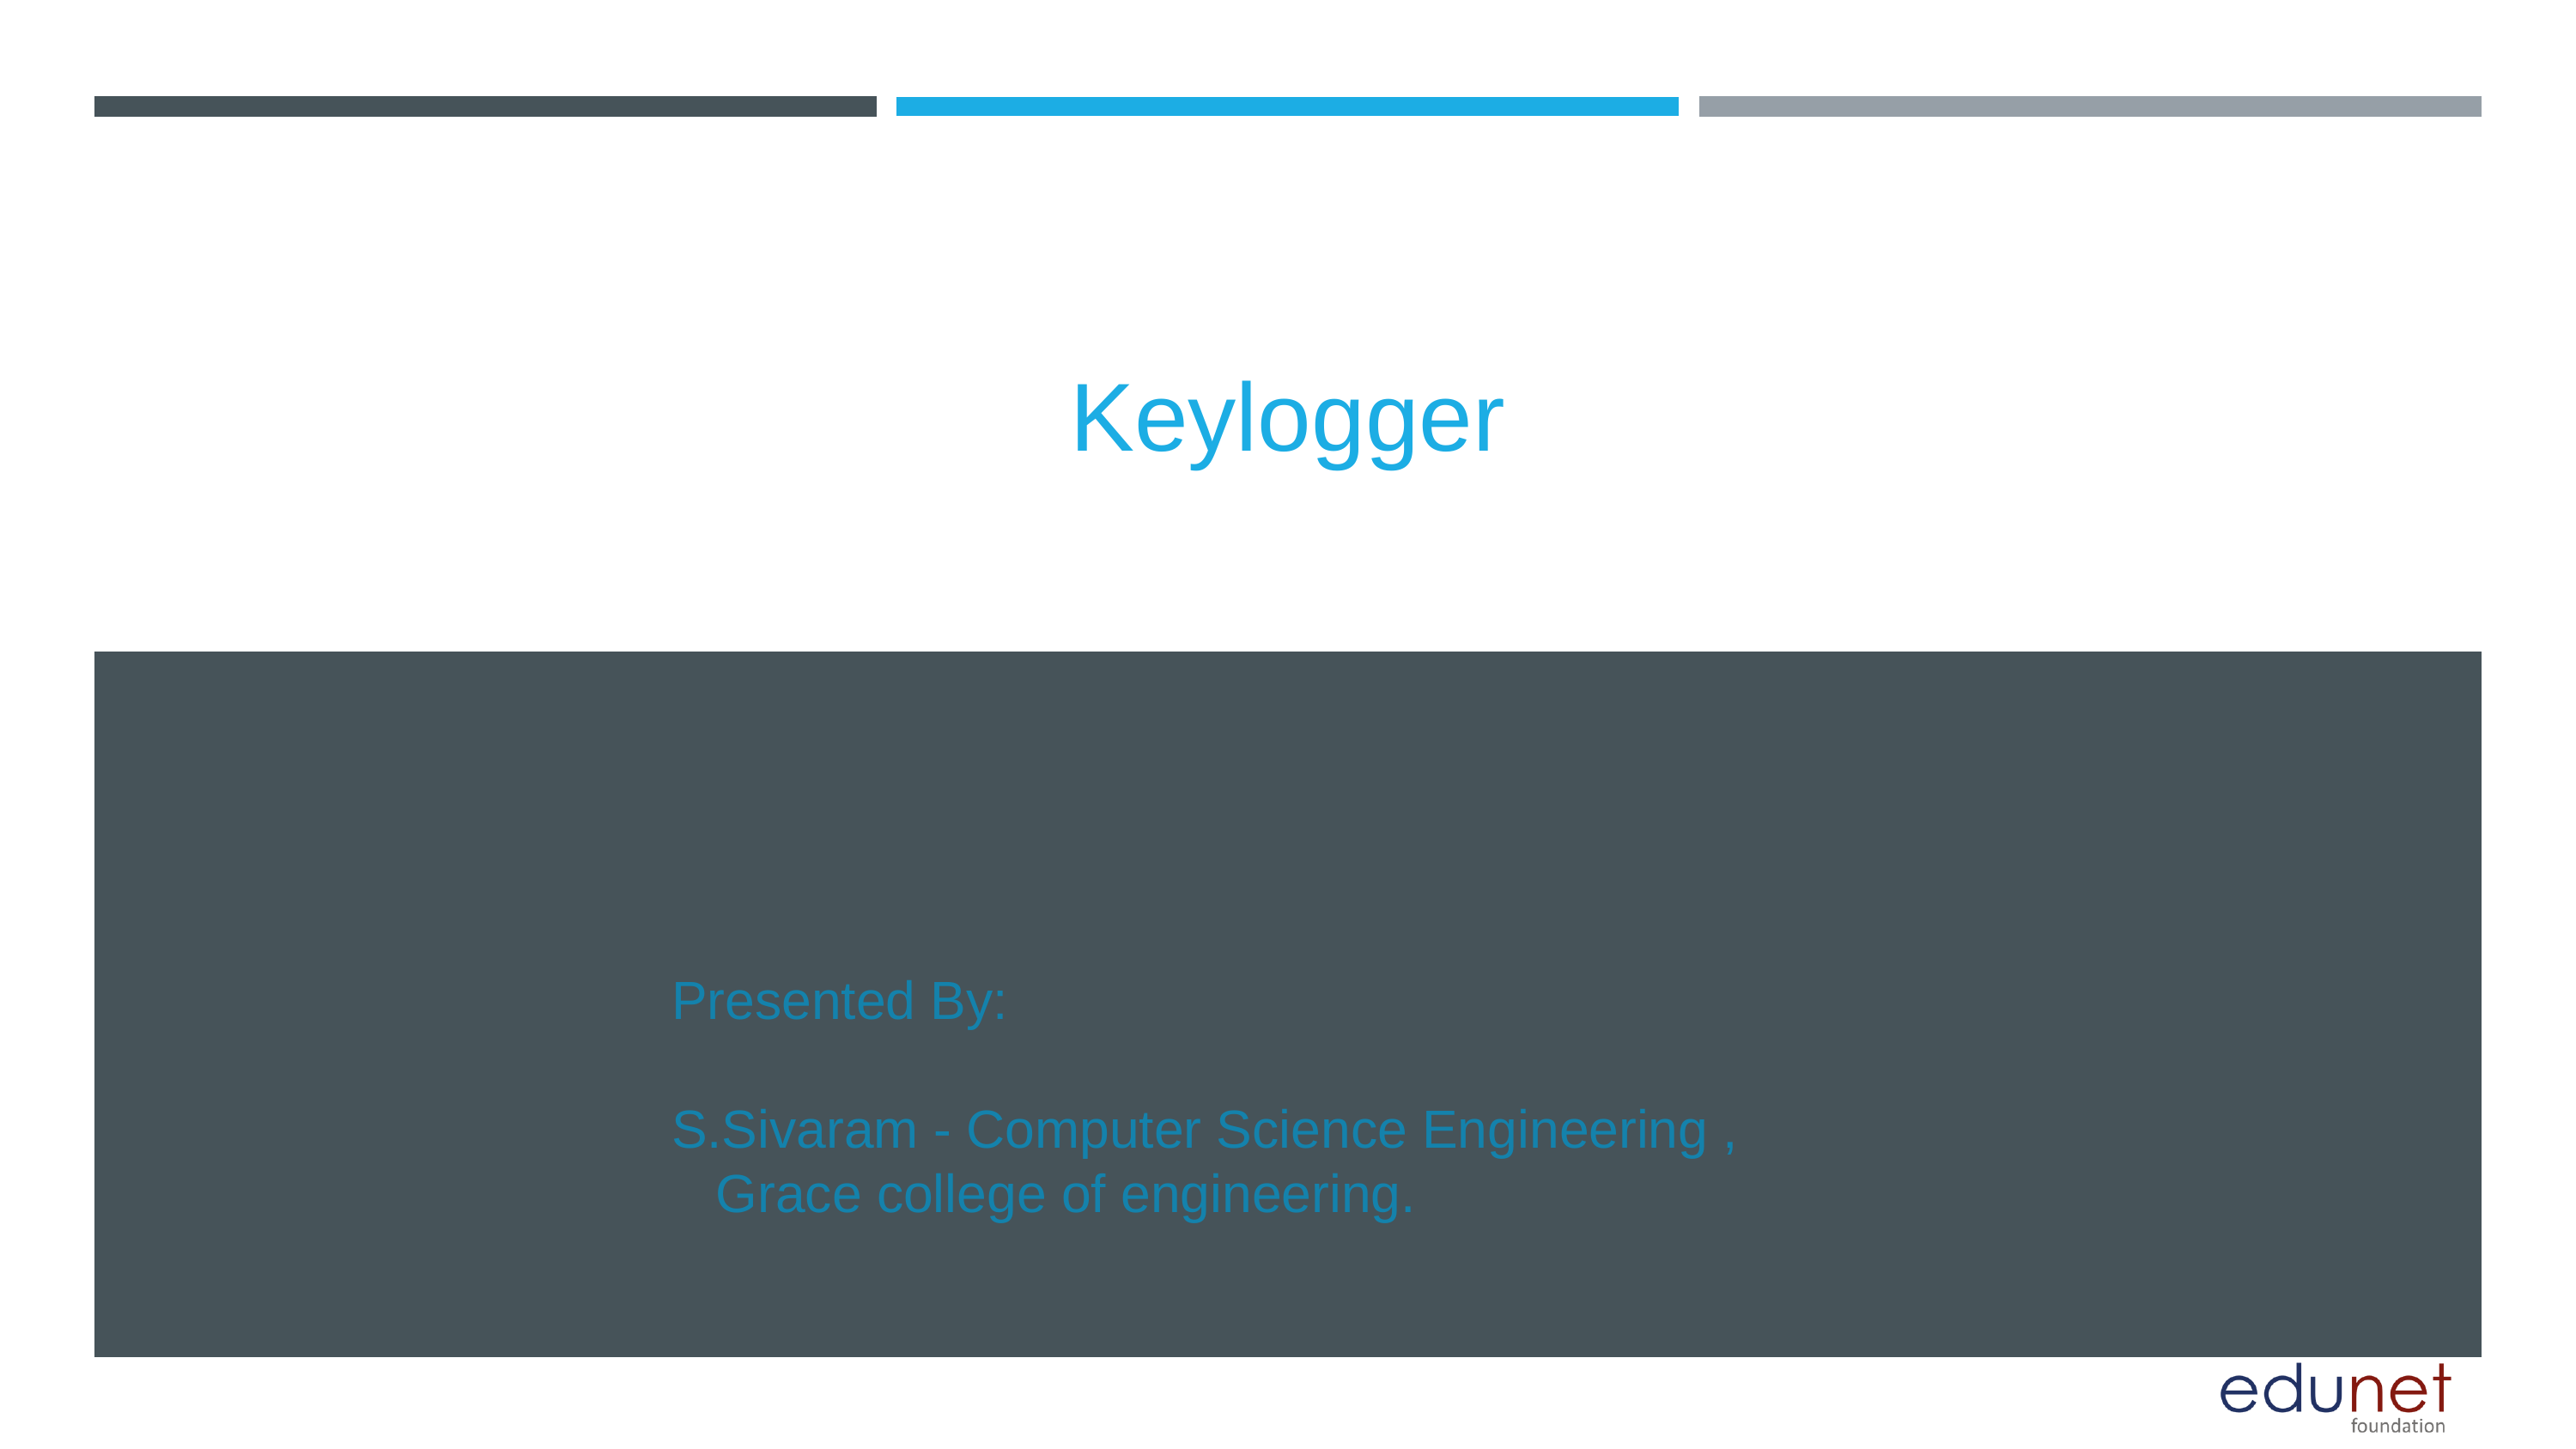

Keylogger

Presented By:

S.Sivaram - Computer Science Engineering ,
   Grace college of engineering.